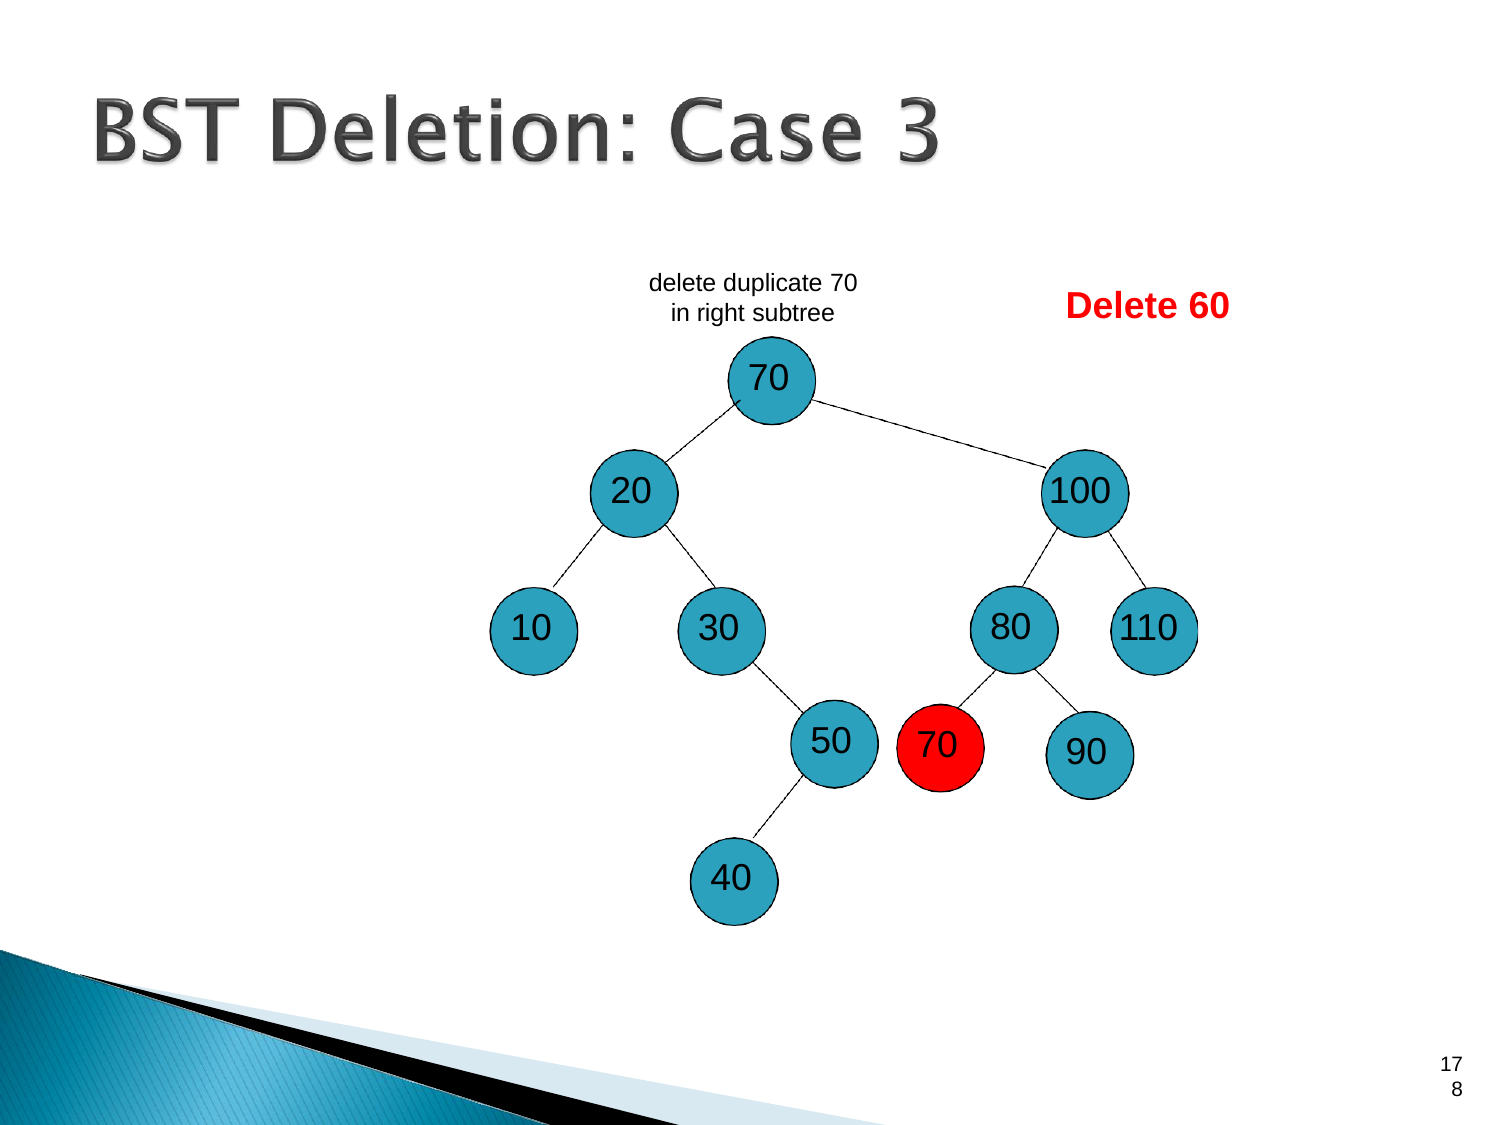

delete duplicate 70  in right subtree
# Delete 60

70
20
100
80
10
30
110
50
70
90
40
17
8